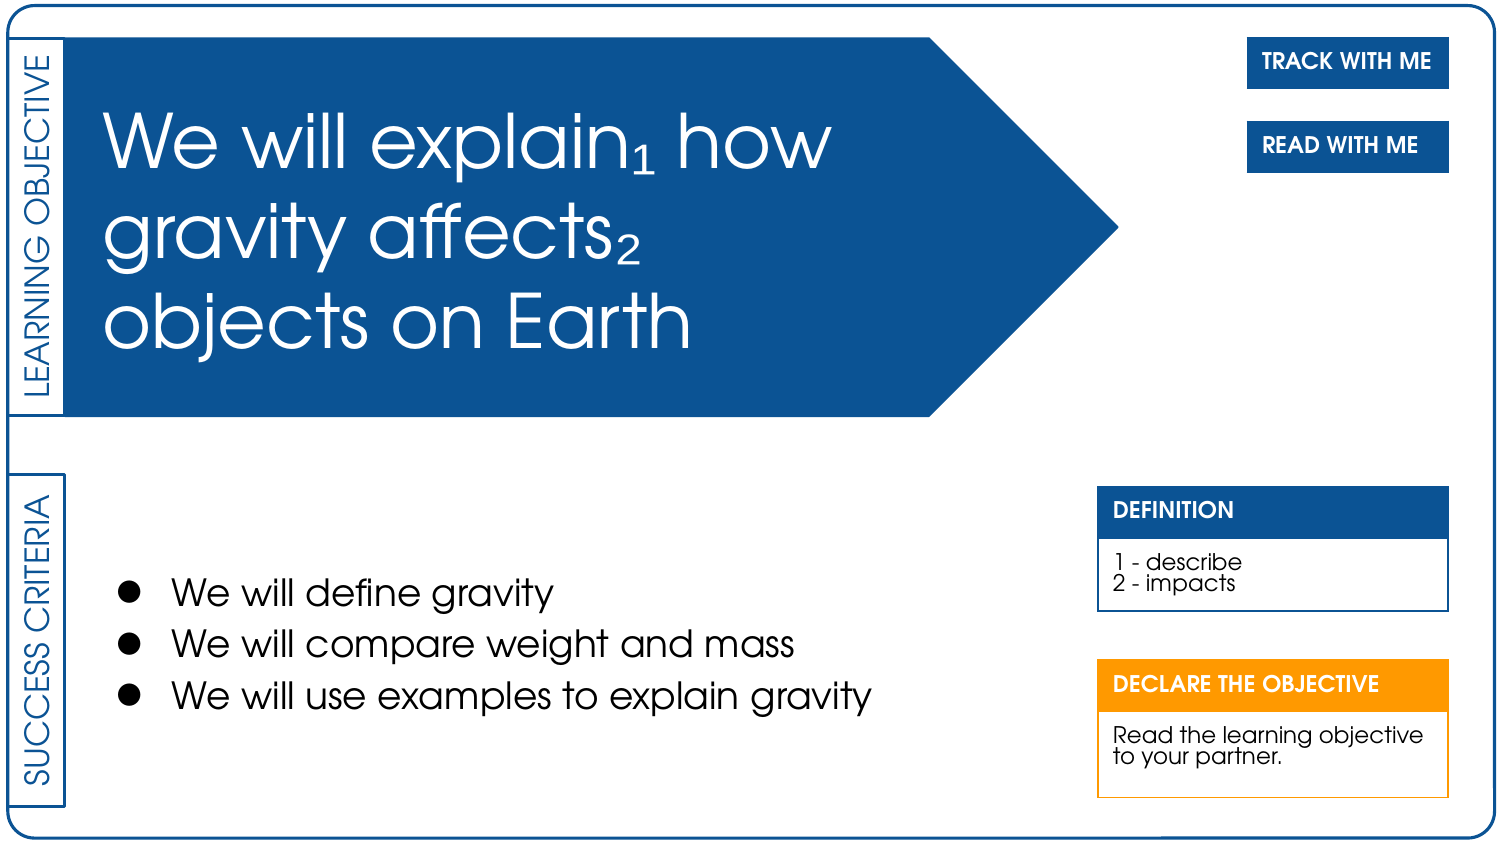

| TRACK WITH ME |
| --- |
# We will explain₁ how gravity affects₂ objects on Earth
| READ WITH ME |
| --- |
We will define gravity
We will compare weight and mass
We will use examples to explain gravity
| DEFINITION |
| --- |
| 1 - describe 2 - impacts |
| DECLARE THE OBJECTIVE |
| --- |
| Read the learning objective to your partner. |